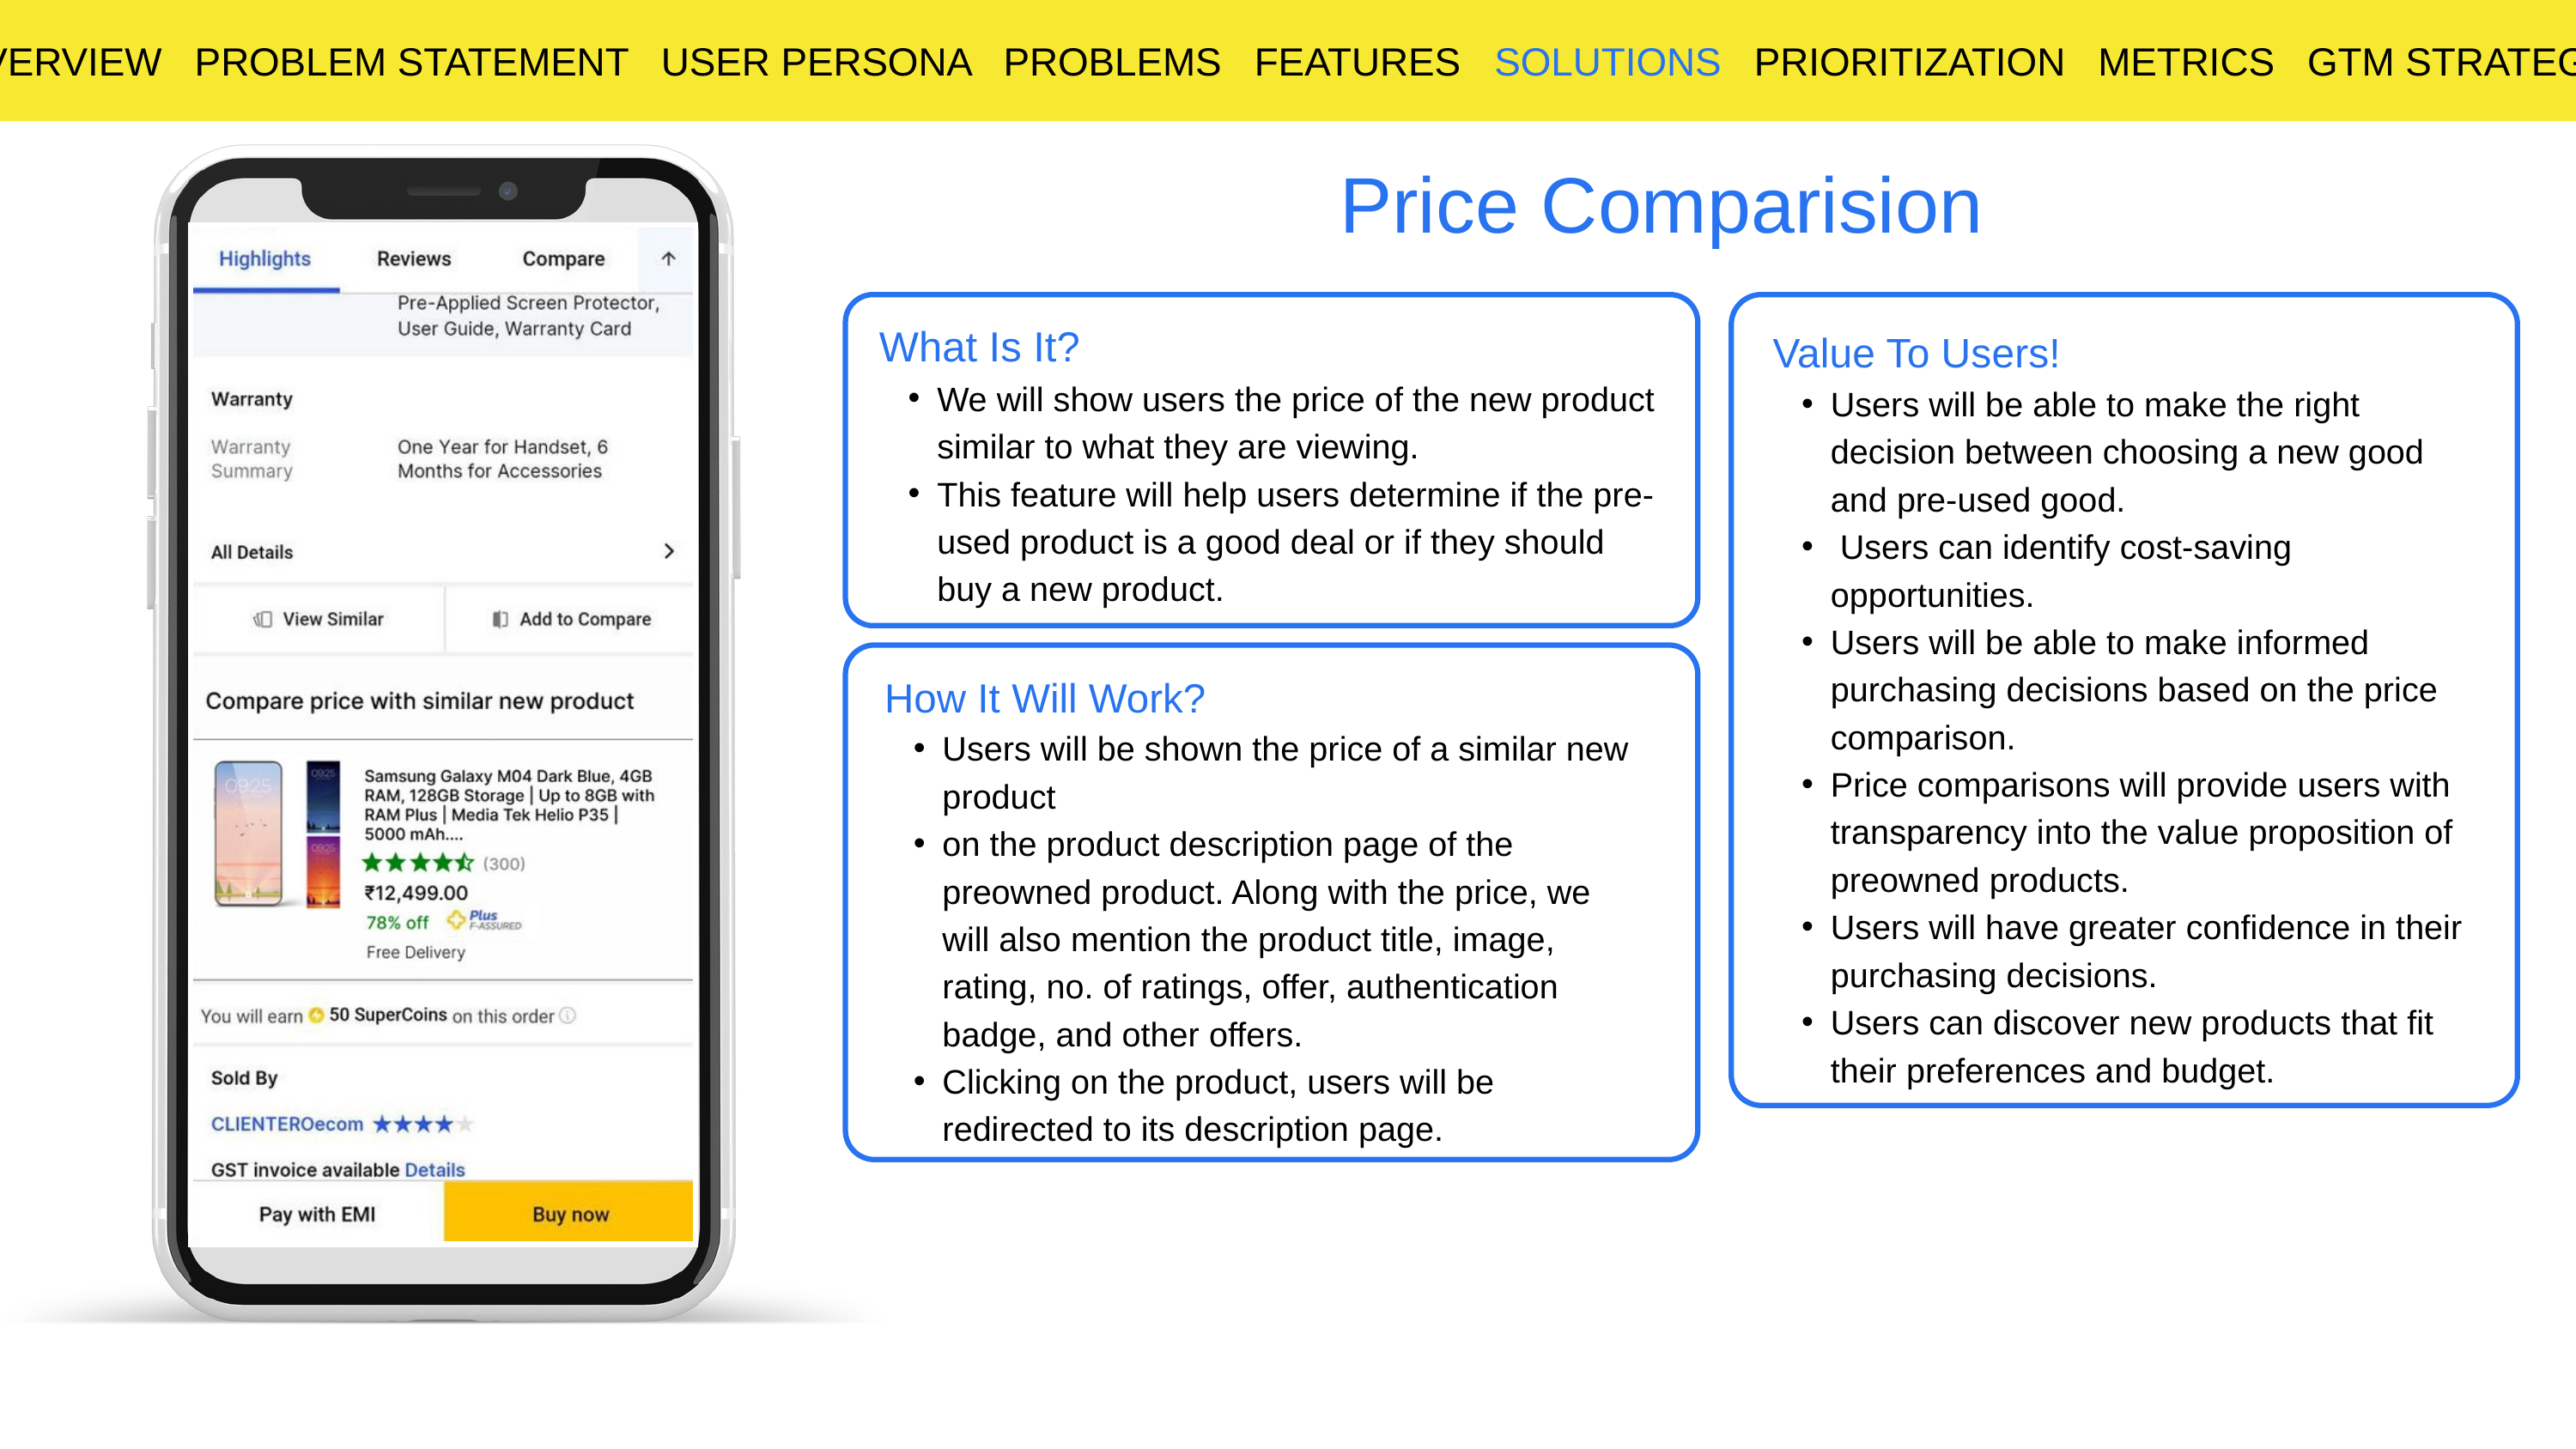

OVERVIEW   PROBLEM STATEMENT   USER PERSONA   PROBLEMS   FEATURES   SOLUTIONS   PRIORITIZATION   METRICS   GTM STRATEGY
Price Comparision

Value To Users!
Users will be able to make the right decision between choosing a new good and pre-used good.
 Users can identify cost-saving opportunities.
Users will be able to make informed purchasing decisions based on the price comparison.
Price comparisons will provide users with transparency into the value proposition of preowned products.
Users will have greater confidence in their purchasing decisions.
Users can discover new products that fit their preferences and budget.
What Is It?
We will show users the price of the new product similar to what they are viewing.
This feature will help users determine if the pre-used product is a good deal or if they should buy a new product.

How It Will Work?
Users will be shown the price of a similar new product
on the product description page of the preowned product. Along with the price, we will also mention the product title, image, rating, no. of ratings, offer, authentication badge, and other offers.
Clicking on the product, users will be redirected to its description page.